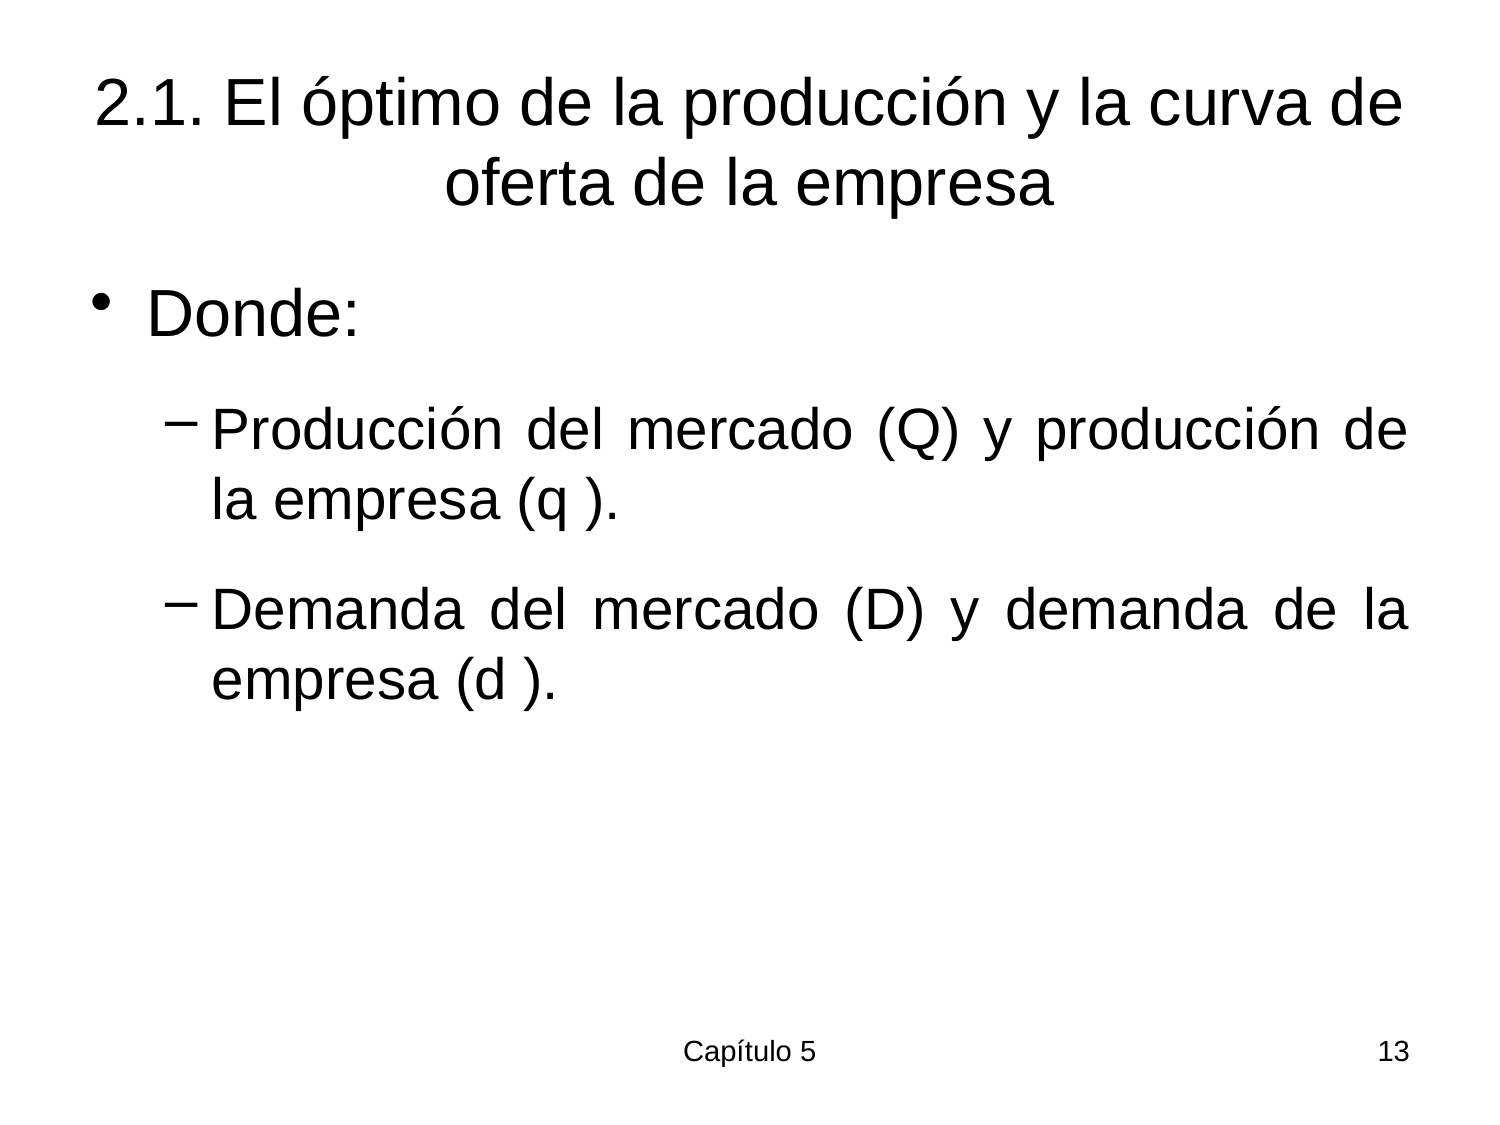

# 2.1. El óptimo de la producción y la curva de  oferta de la empresa
Donde:
Producción del mercado (Q) y producción de la empresa (q ).
Demanda del mercado (D) y demanda de la empresa (d ).

Capítulo 5
13